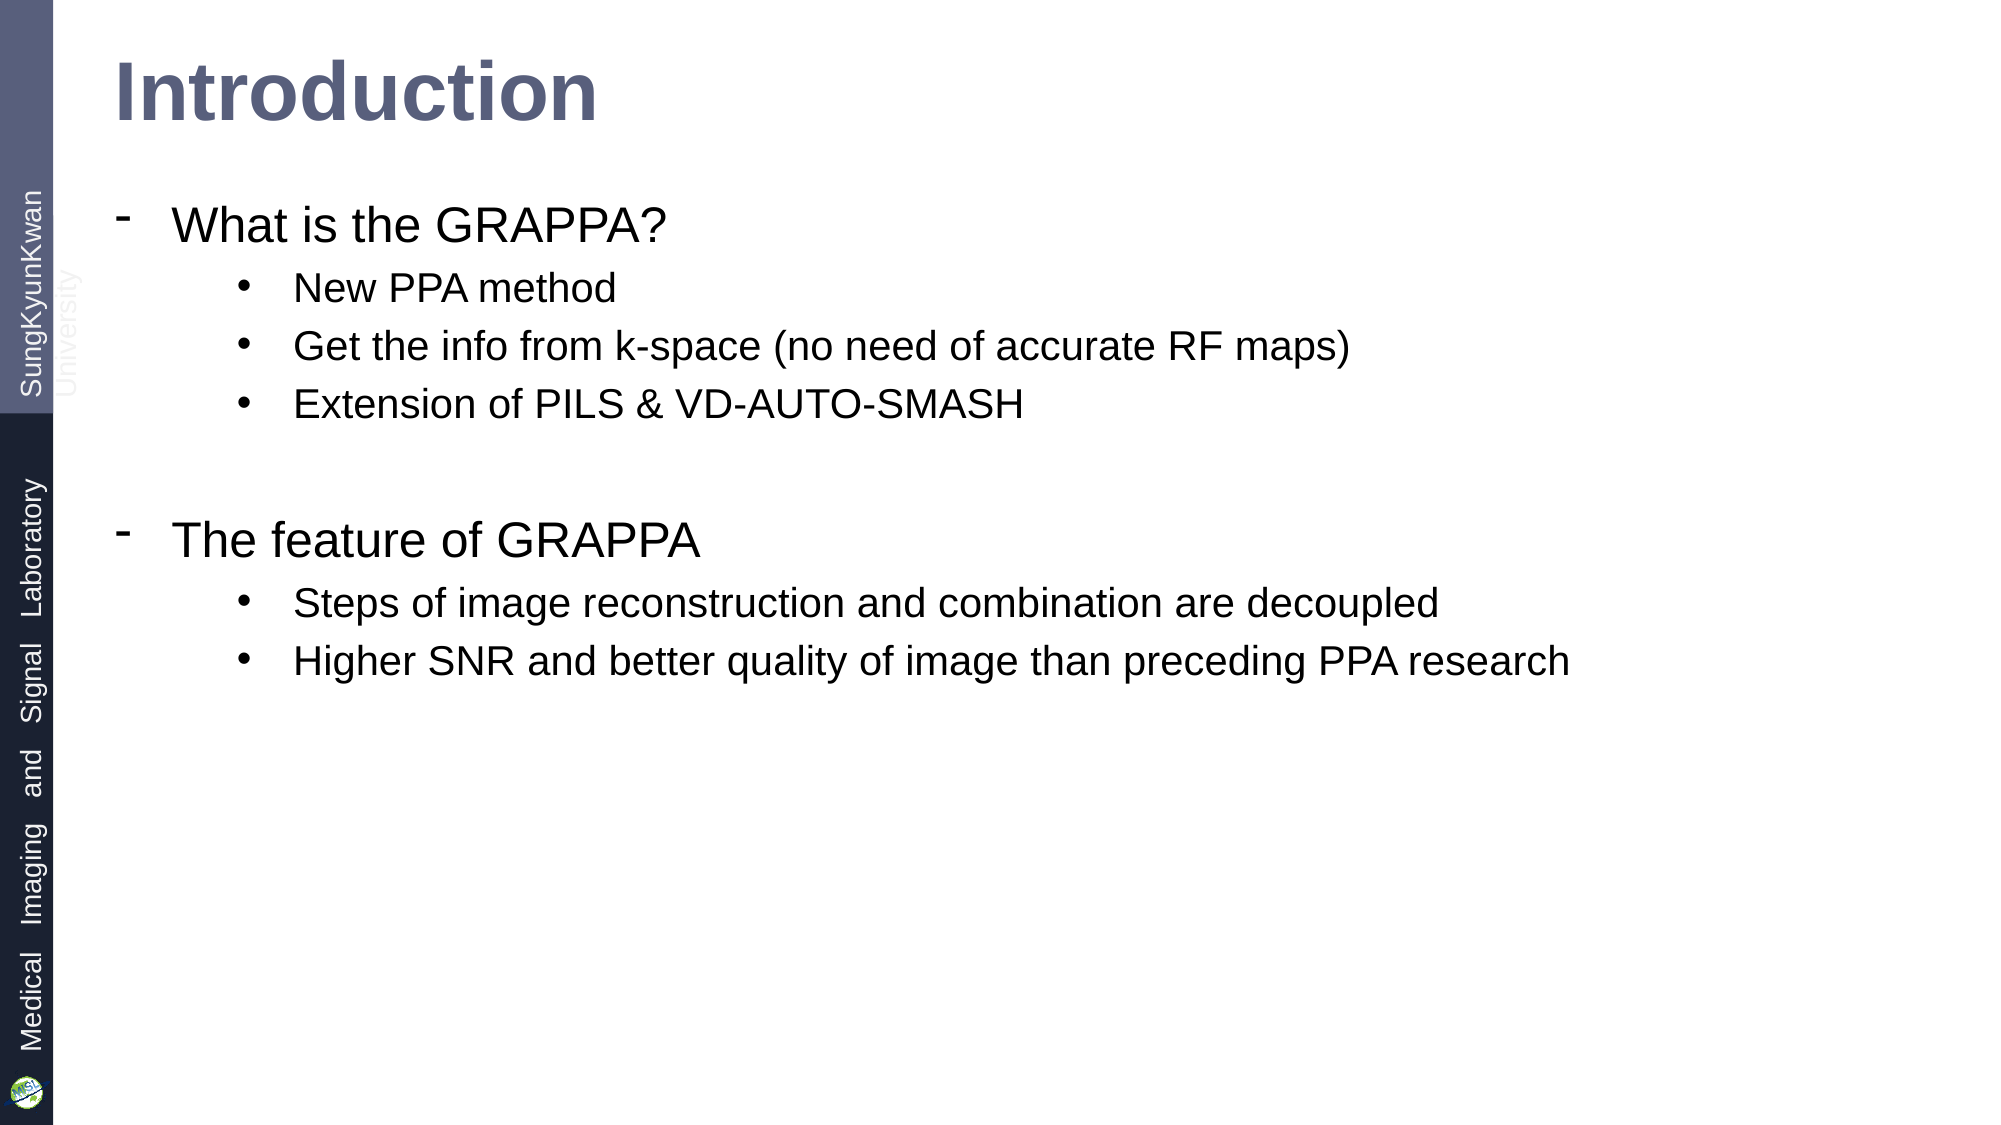

# Introduction
What is the GRAPPA?
New PPA method
Get the info from k-space (no need of accurate RF maps)
Extension of PILS & VD-AUTO-SMASH

The feature of GRAPPA
Steps of image reconstruction and combination are decoupled
Higher SNR and better quality of image than preceding PPA research